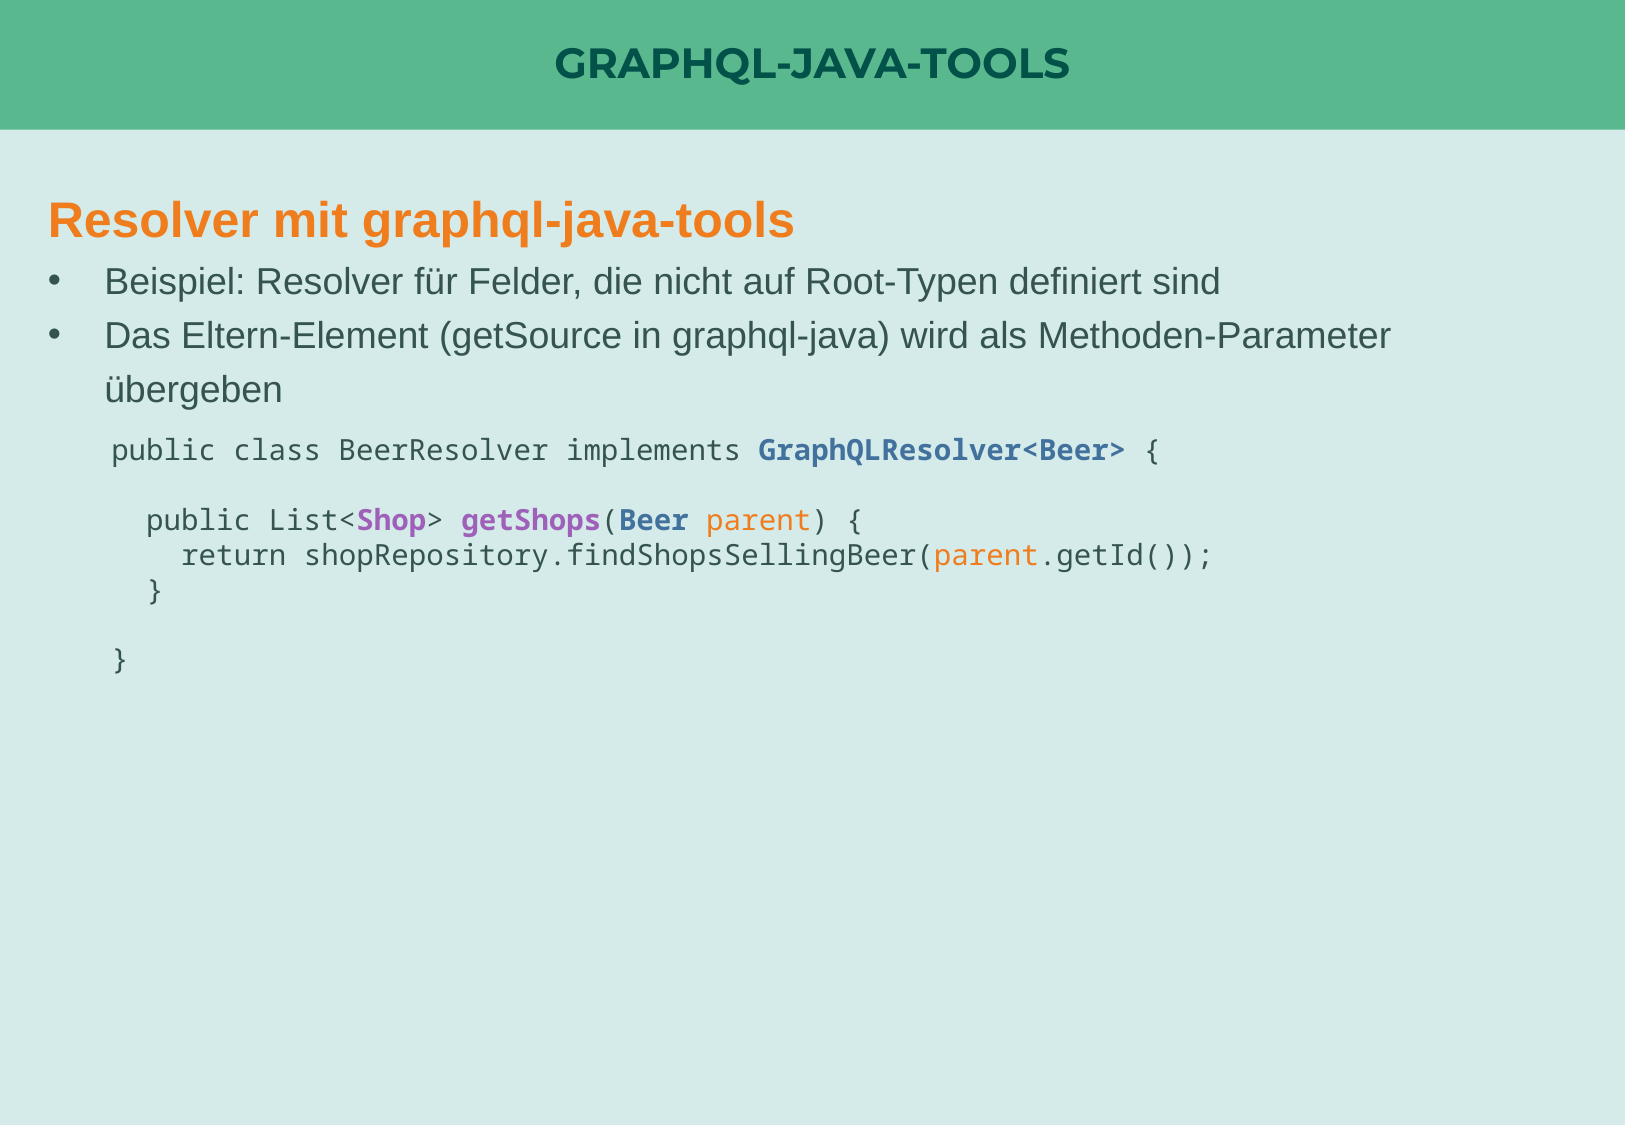

# graphql-java-tools
Resolver mit graphql-java-tools
Beispiel: Resolver für Felder, die nicht auf Root-Typen definiert sind
Das Eltern-Element (getSource in graphql-java) wird als Methoden-Parameter übergeben

public class BeerResolver implements GraphQLResolver<Beer> {
  public List<Shop> getShops(Beer parent) {
    return shopRepository.findShopsSellingBeer(parent.getId());
  }
}